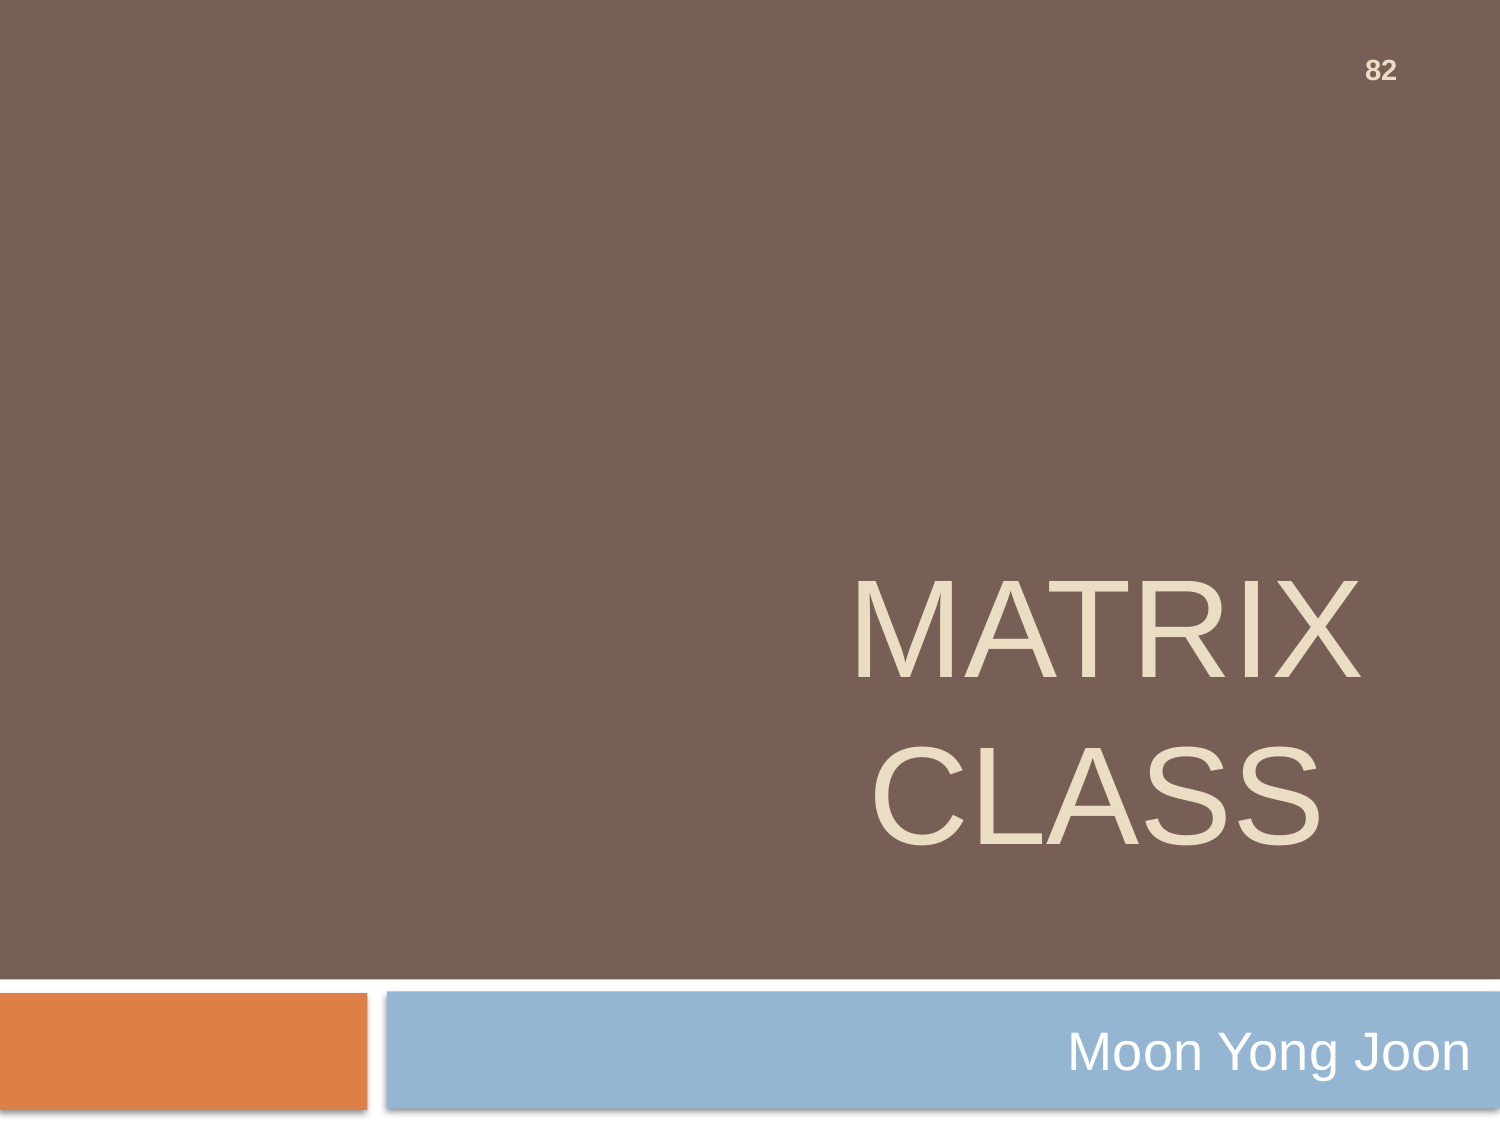

82
# matrix class
Moon Yong Joon